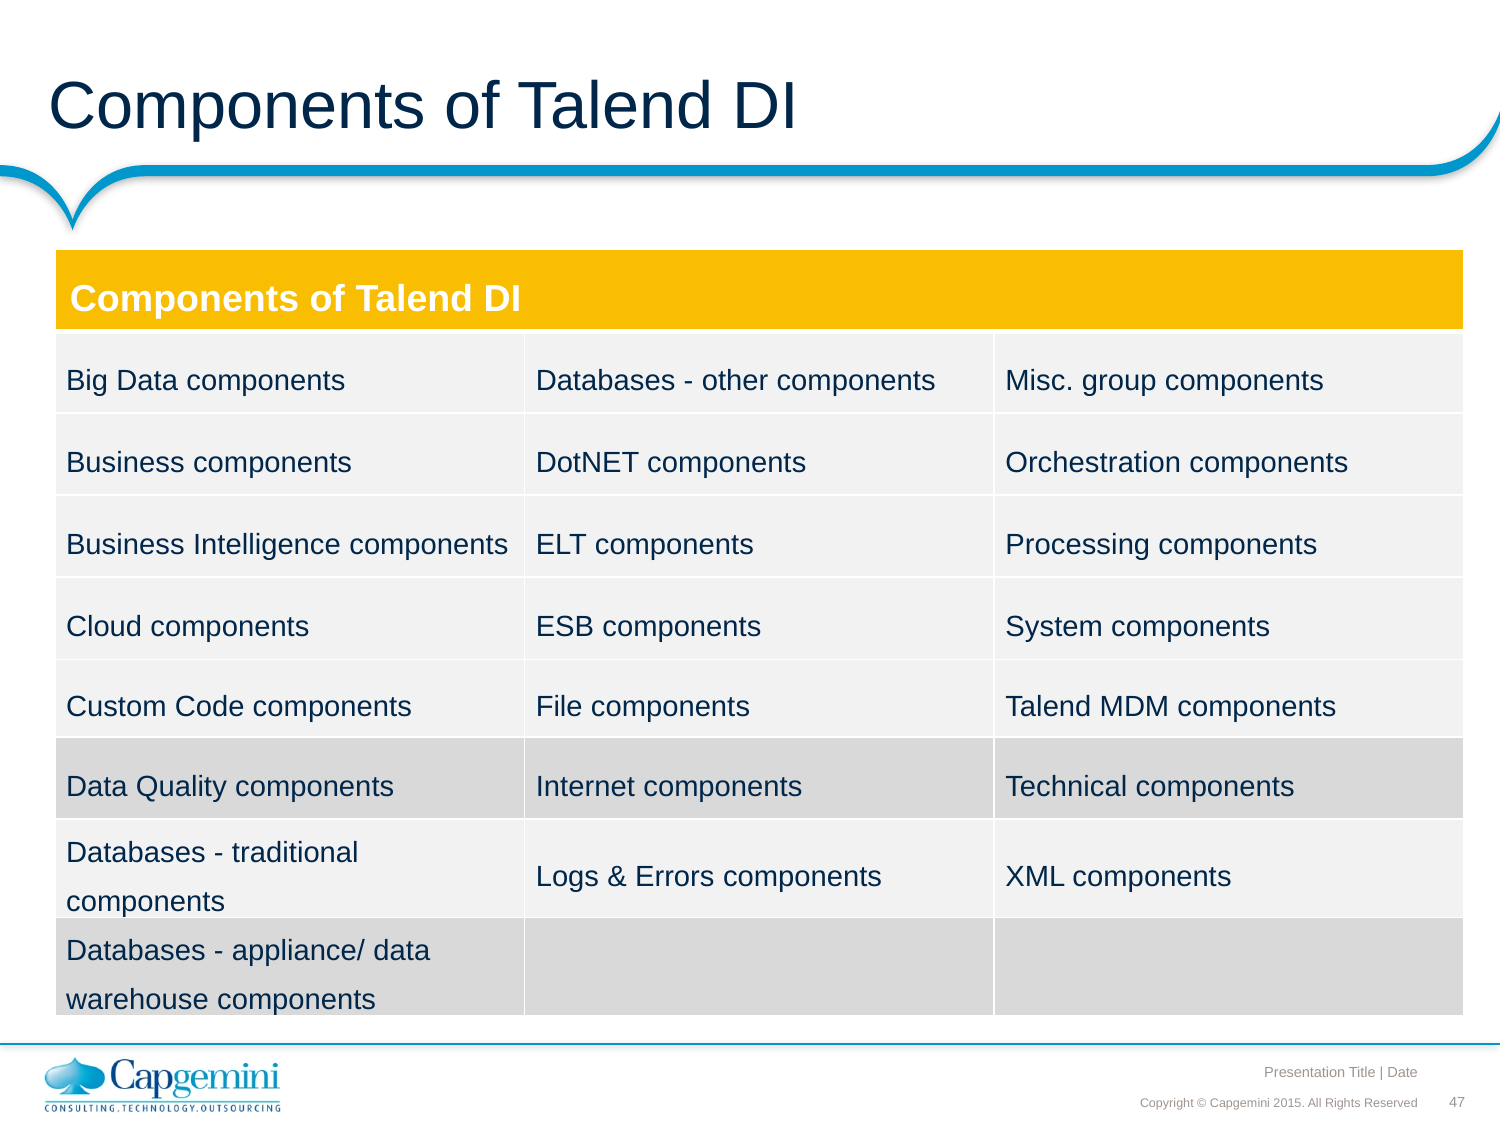

# Components of Talend DI
| Components of Talend DI |  |  |
| --- | --- | --- |
| Big Data components | Databases - other components | Misc. group components |
| Business components | DotNET components | Orchestration components |
| Business Intelligence components | ELT components | Processing components |
| Cloud components | ESB components | System components |
| Custom Code components | File components | Talend MDM components |
| Data Quality components | Internet components | Technical components |
| Databases - traditional components | Logs & Errors components | XML components |
| Databases - appliance/ data warehouse components |  |  |